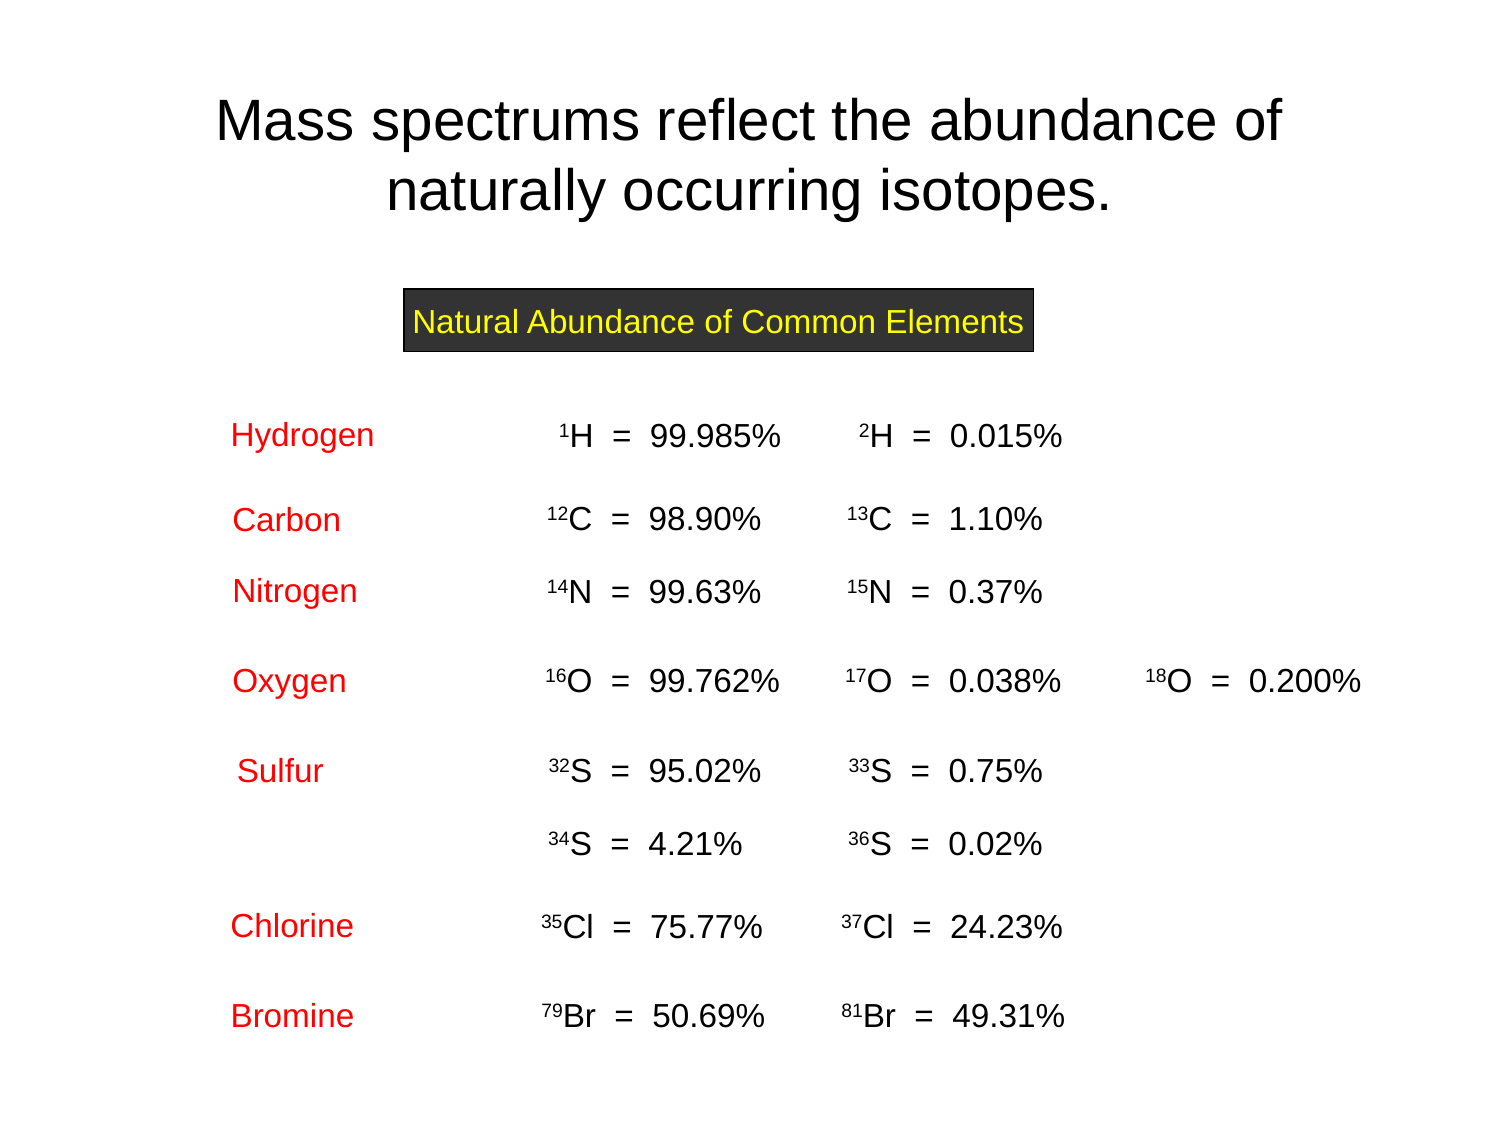

Mass spectrums reflect the abundance of naturally occurring isotopes.
Natural Abundance of Common Elements
Hydrogen
1H  =  99.985%	2H  =  0.015%
12C  =  98.90%	13C  =  1.10%
Carbon
Nitrogen
14N  =  99.63%	15N  =  0.37%
16O  =  99.762%	17O  =  0.038%	18O  =  0.200%
Oxygen
Sulfur
32S  =  95.02%	33S  =  0.75%
34S  =  4.21%	36S  =  0.02%
Chlorine
35Cl  =  75.77%	37Cl  =  24.23%
Bromine
79Br  =  50.69%	81Br  =  49.31%